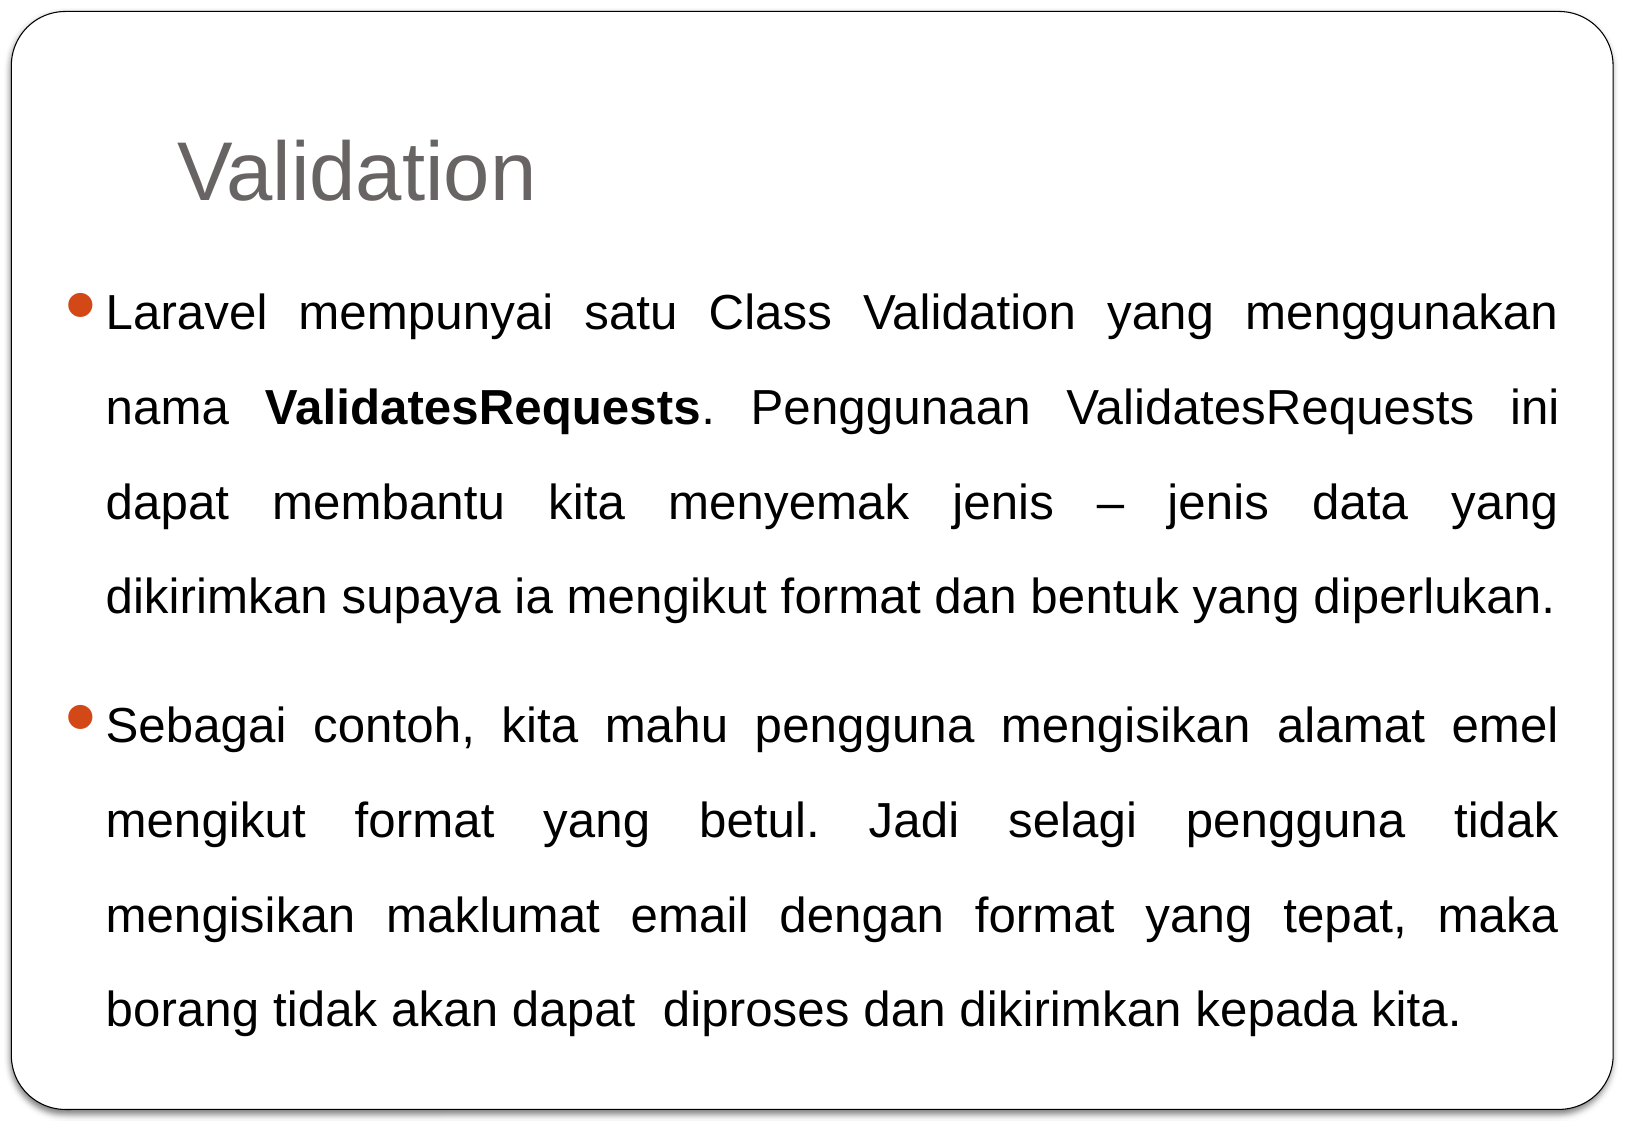

# Validation
Laravel mempunyai satu Class Validation yang menggunakan nama ValidatesRequests. Penggunaan ValidatesRequests ini dapat membantu kita menyemak jenis – jenis data yang dikirimkan supaya ia mengikut format dan bentuk yang diperlukan.
Sebagai contoh, kita mahu pengguna mengisikan alamat emel mengikut format yang betul. Jadi selagi pengguna tidak mengisikan maklumat email dengan format yang tepat, maka borang tidak akan dapat  diproses dan dikirimkan kepada kita.